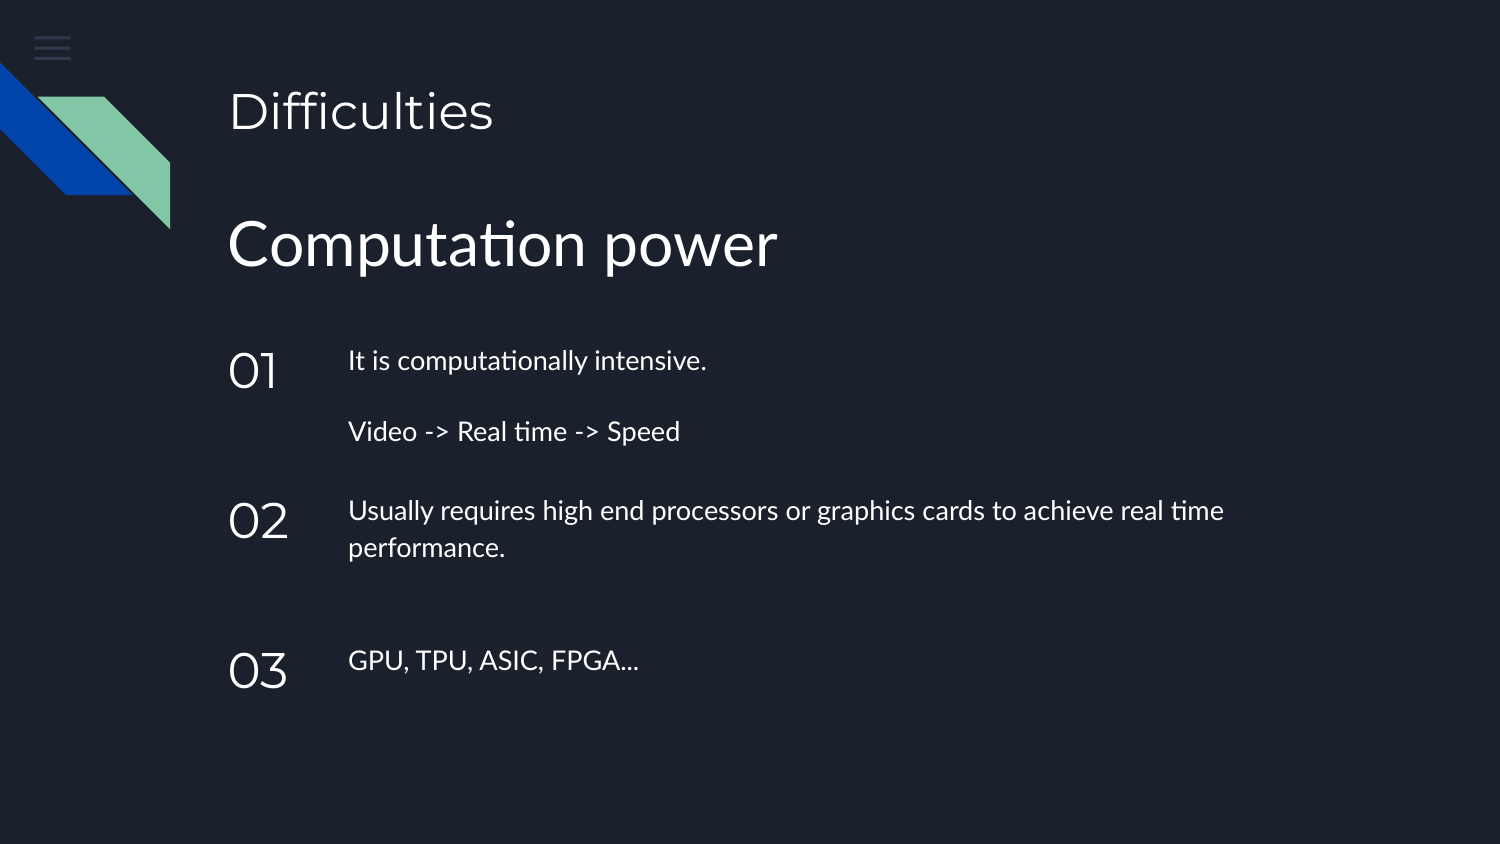

# Difficulties

Computation power

01

It is computationally intensive.
Video -> Real time -> Speed

02

Usually requires high end processors or graphics cards to achieve real time performance.

03
GPU, TPU, ASIC, FPGA...